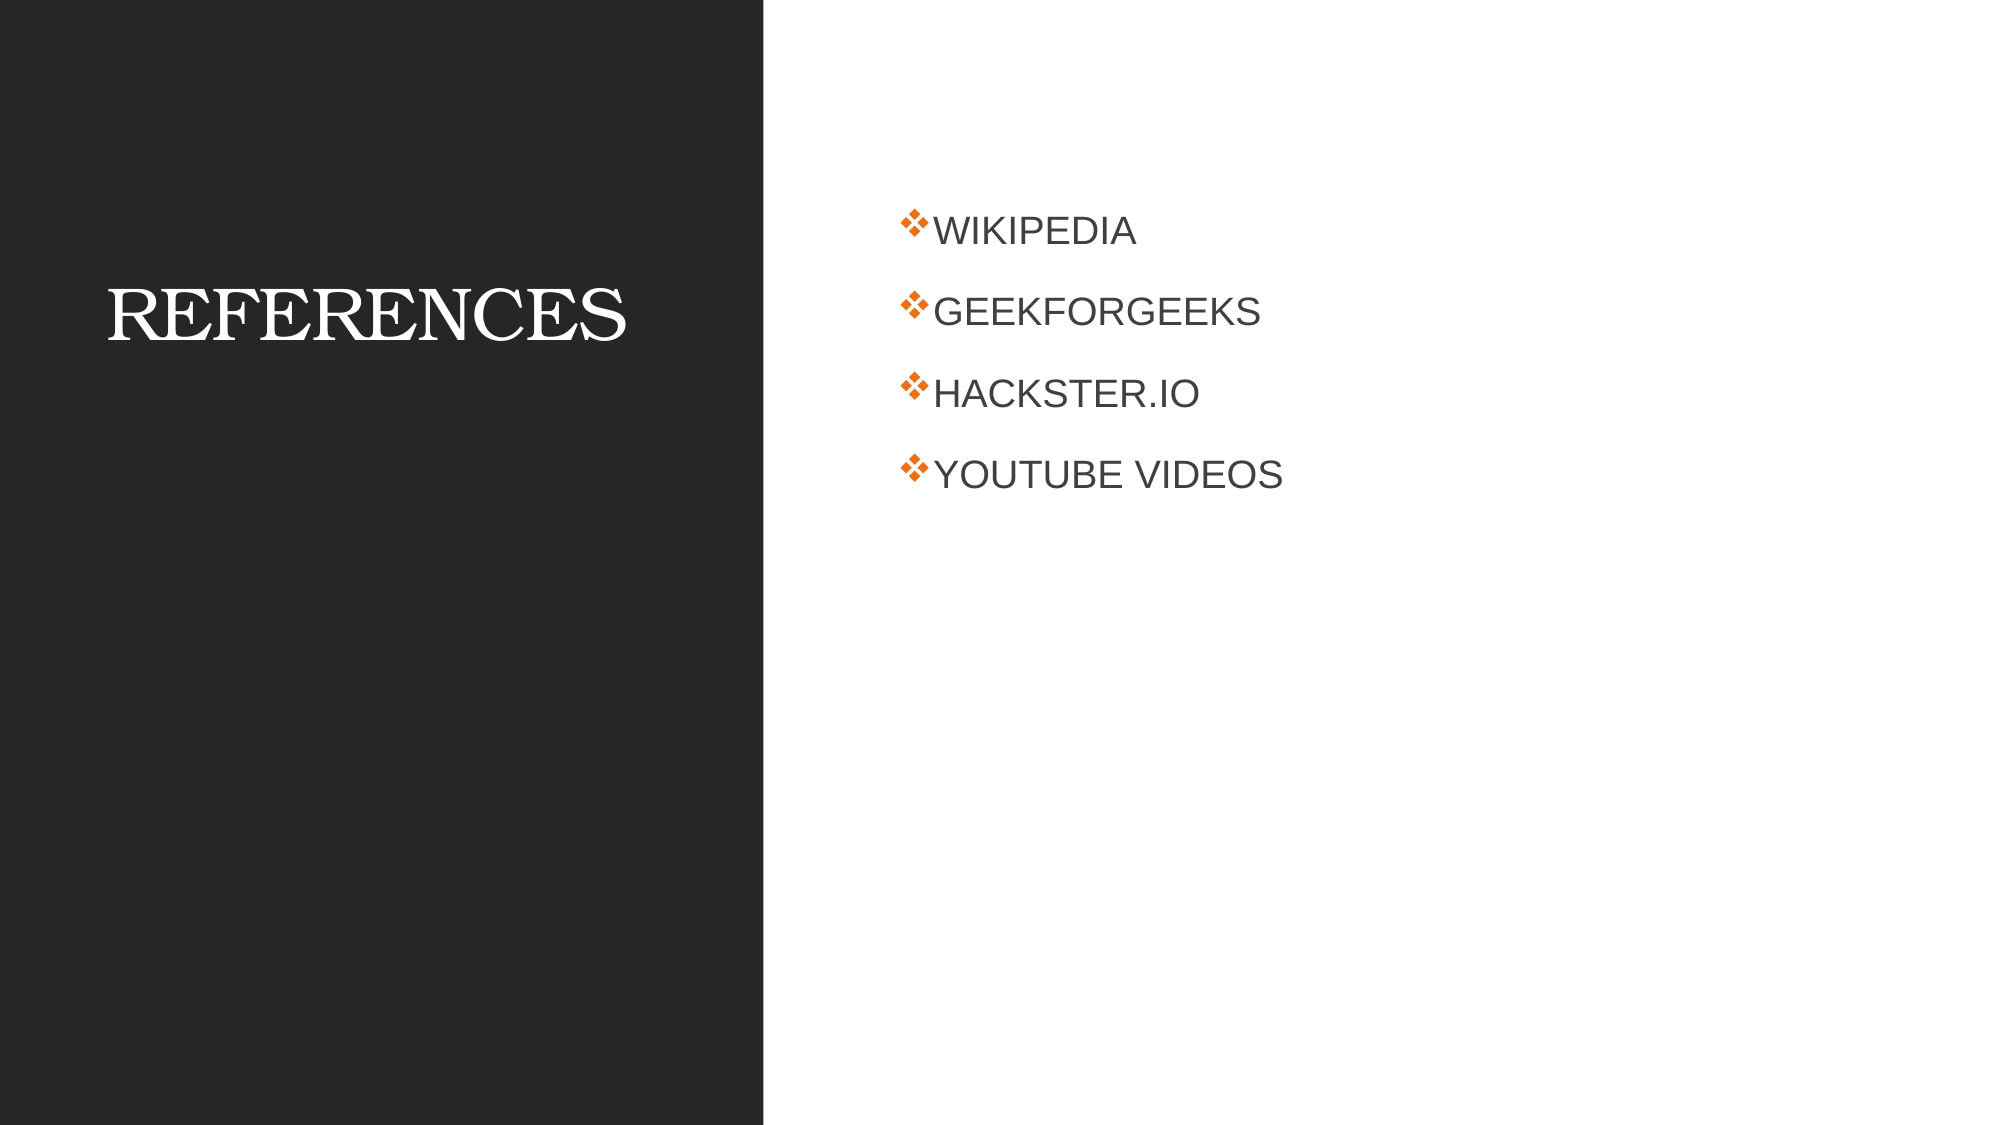

# REFERENCES
WIKIPEDIA
GEEKFORGEEKS
HACKSTER.IO
YOUTUBE VIDEOS